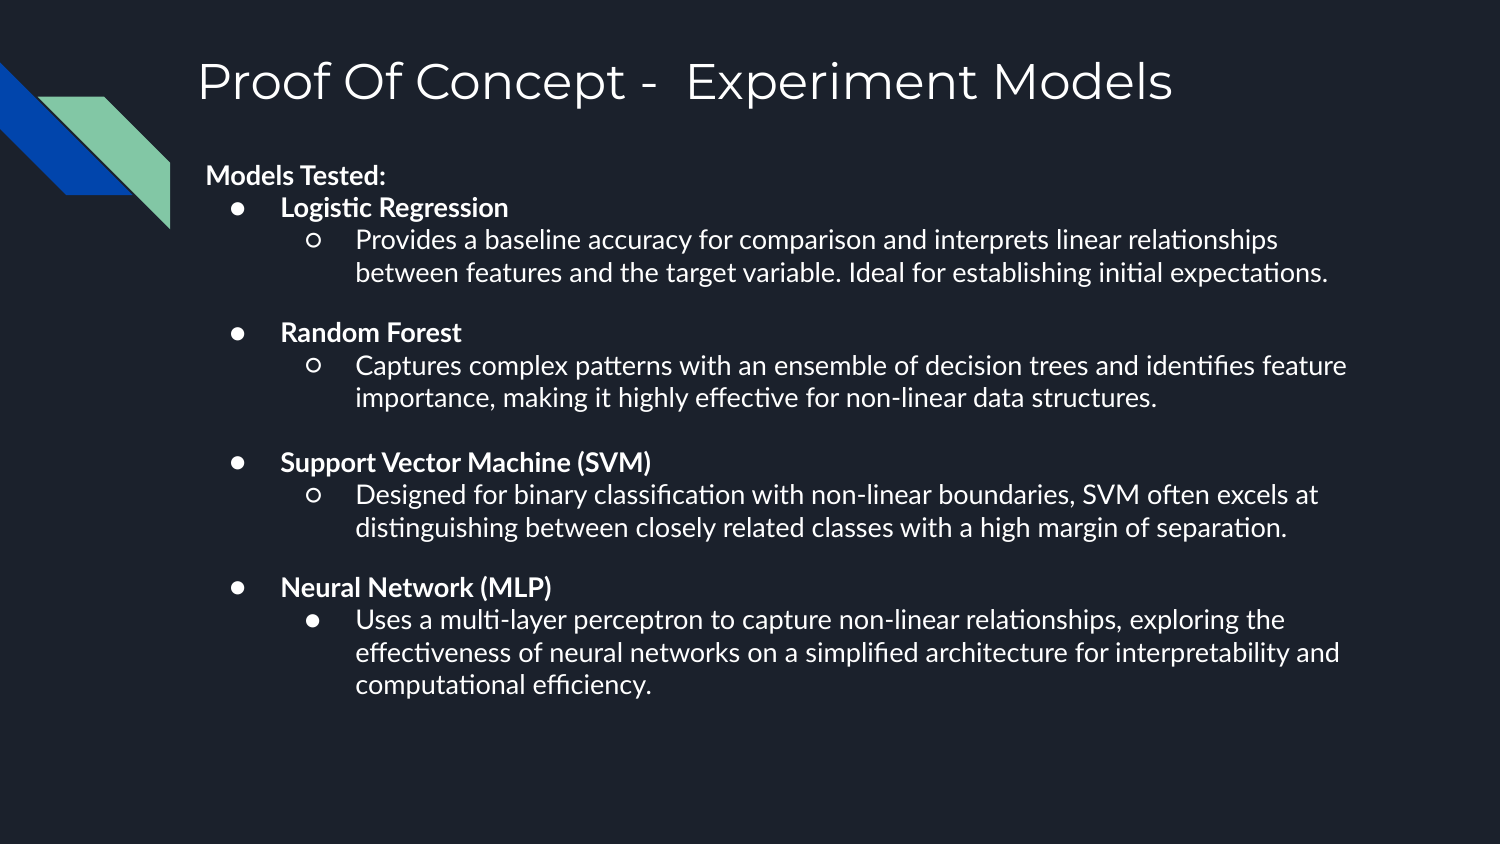

# Proof Of Concept -  Experiment Models
Models Tested:
Logistic Regression
Provides a baseline accuracy for comparison and interprets linear relationships between features and the target variable. Ideal for establishing initial expectations.

Random Forest
Captures complex patterns with an ensemble of decision trees and identifies feature importance, making it highly effective for non-linear data structures.

Support Vector Machine (SVM)
Designed for binary classification with non-linear boundaries, SVM often excels at distinguishing between closely related classes with a high margin of separation.

Neural Network (MLP)
Uses a multi-layer perceptron to capture non-linear relationships, exploring the effectiveness of neural networks on a simplified architecture for interpretability and computational efficiency.